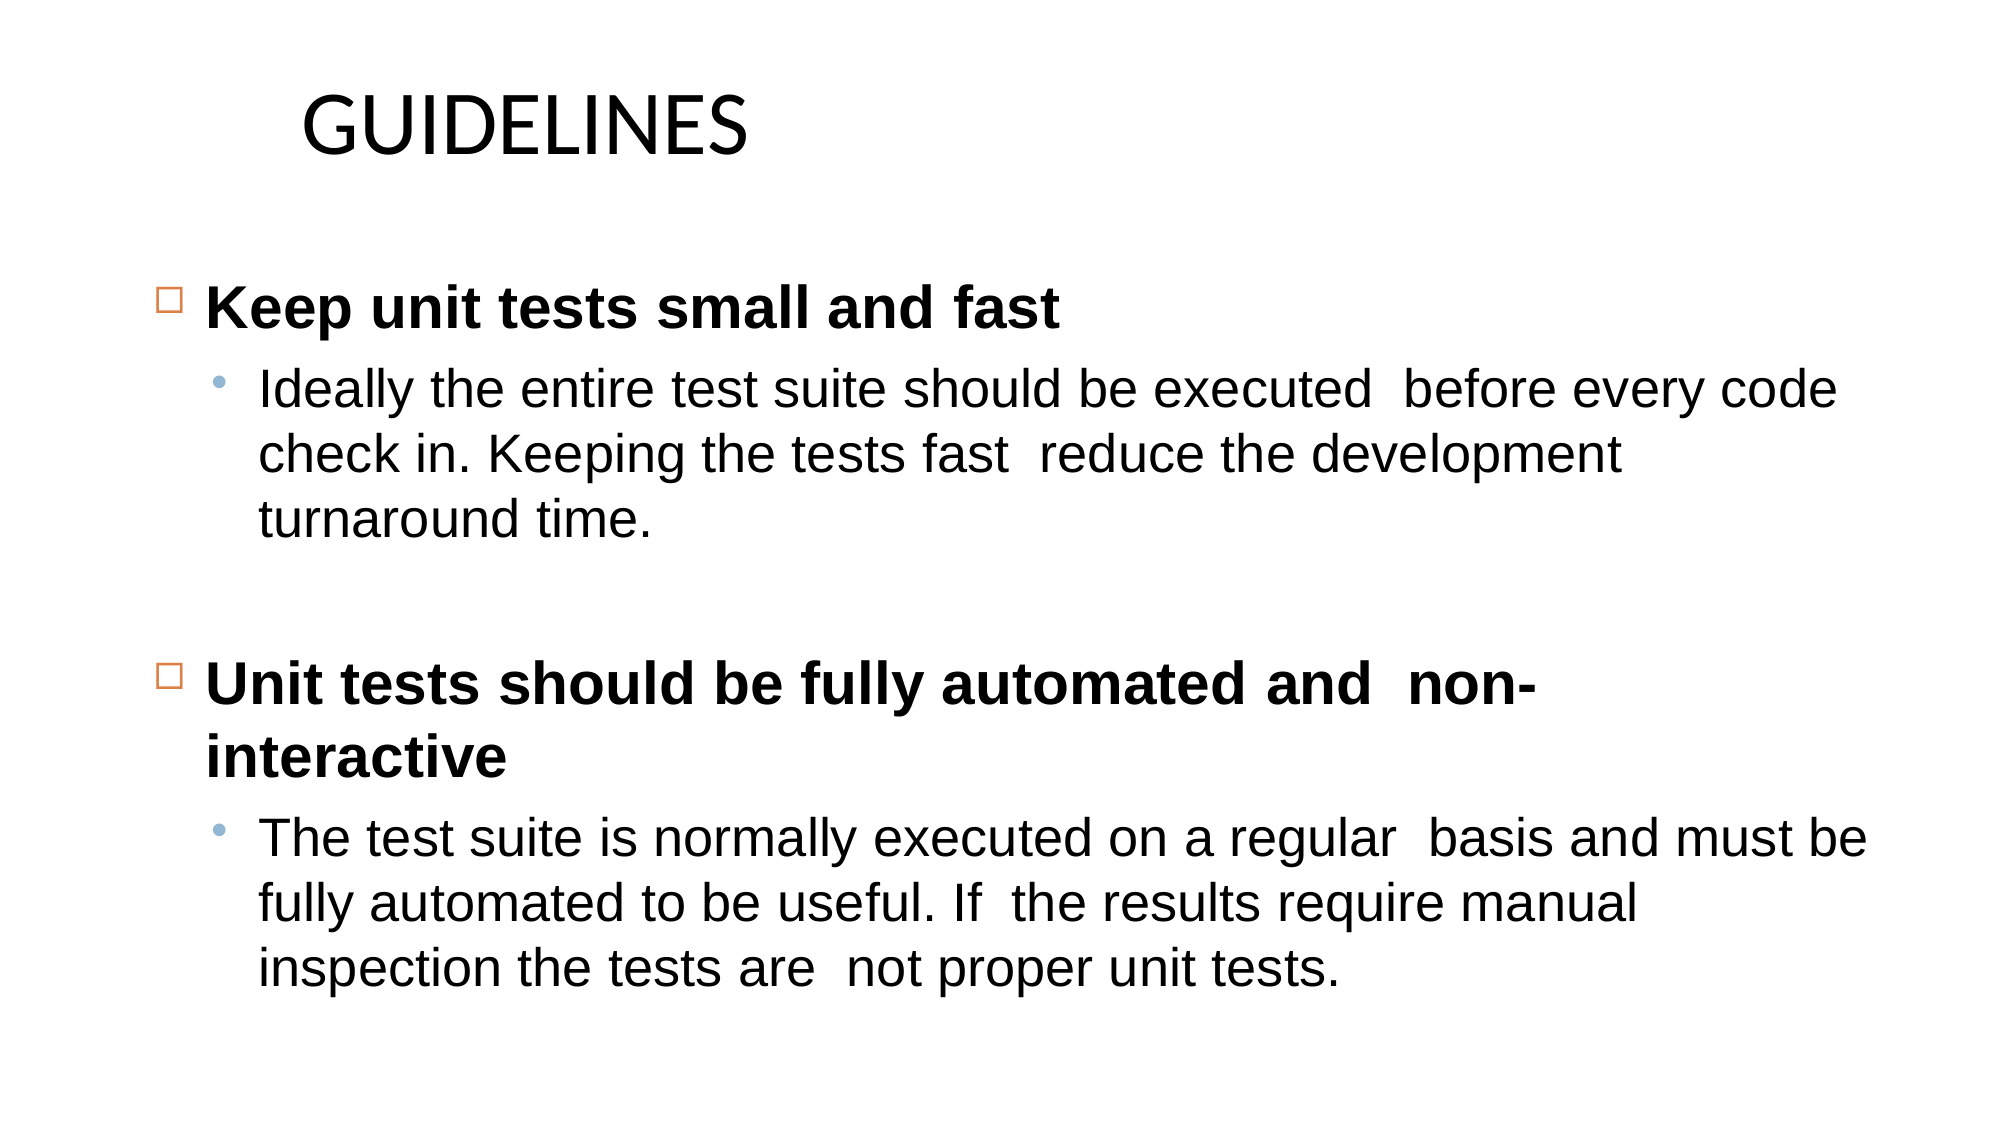

# GUIDELINES
Keep unit tests small and fast
Ideally the entire test suite should be executed  before every code check in. Keeping the tests fast  reduce the development turnaround time.

Unit tests should be fully automated and  non-interactive
The test suite is normally executed on a regular  basis and must be fully automated to be useful. If  the results require manual inspection the tests are  not proper unit tests.